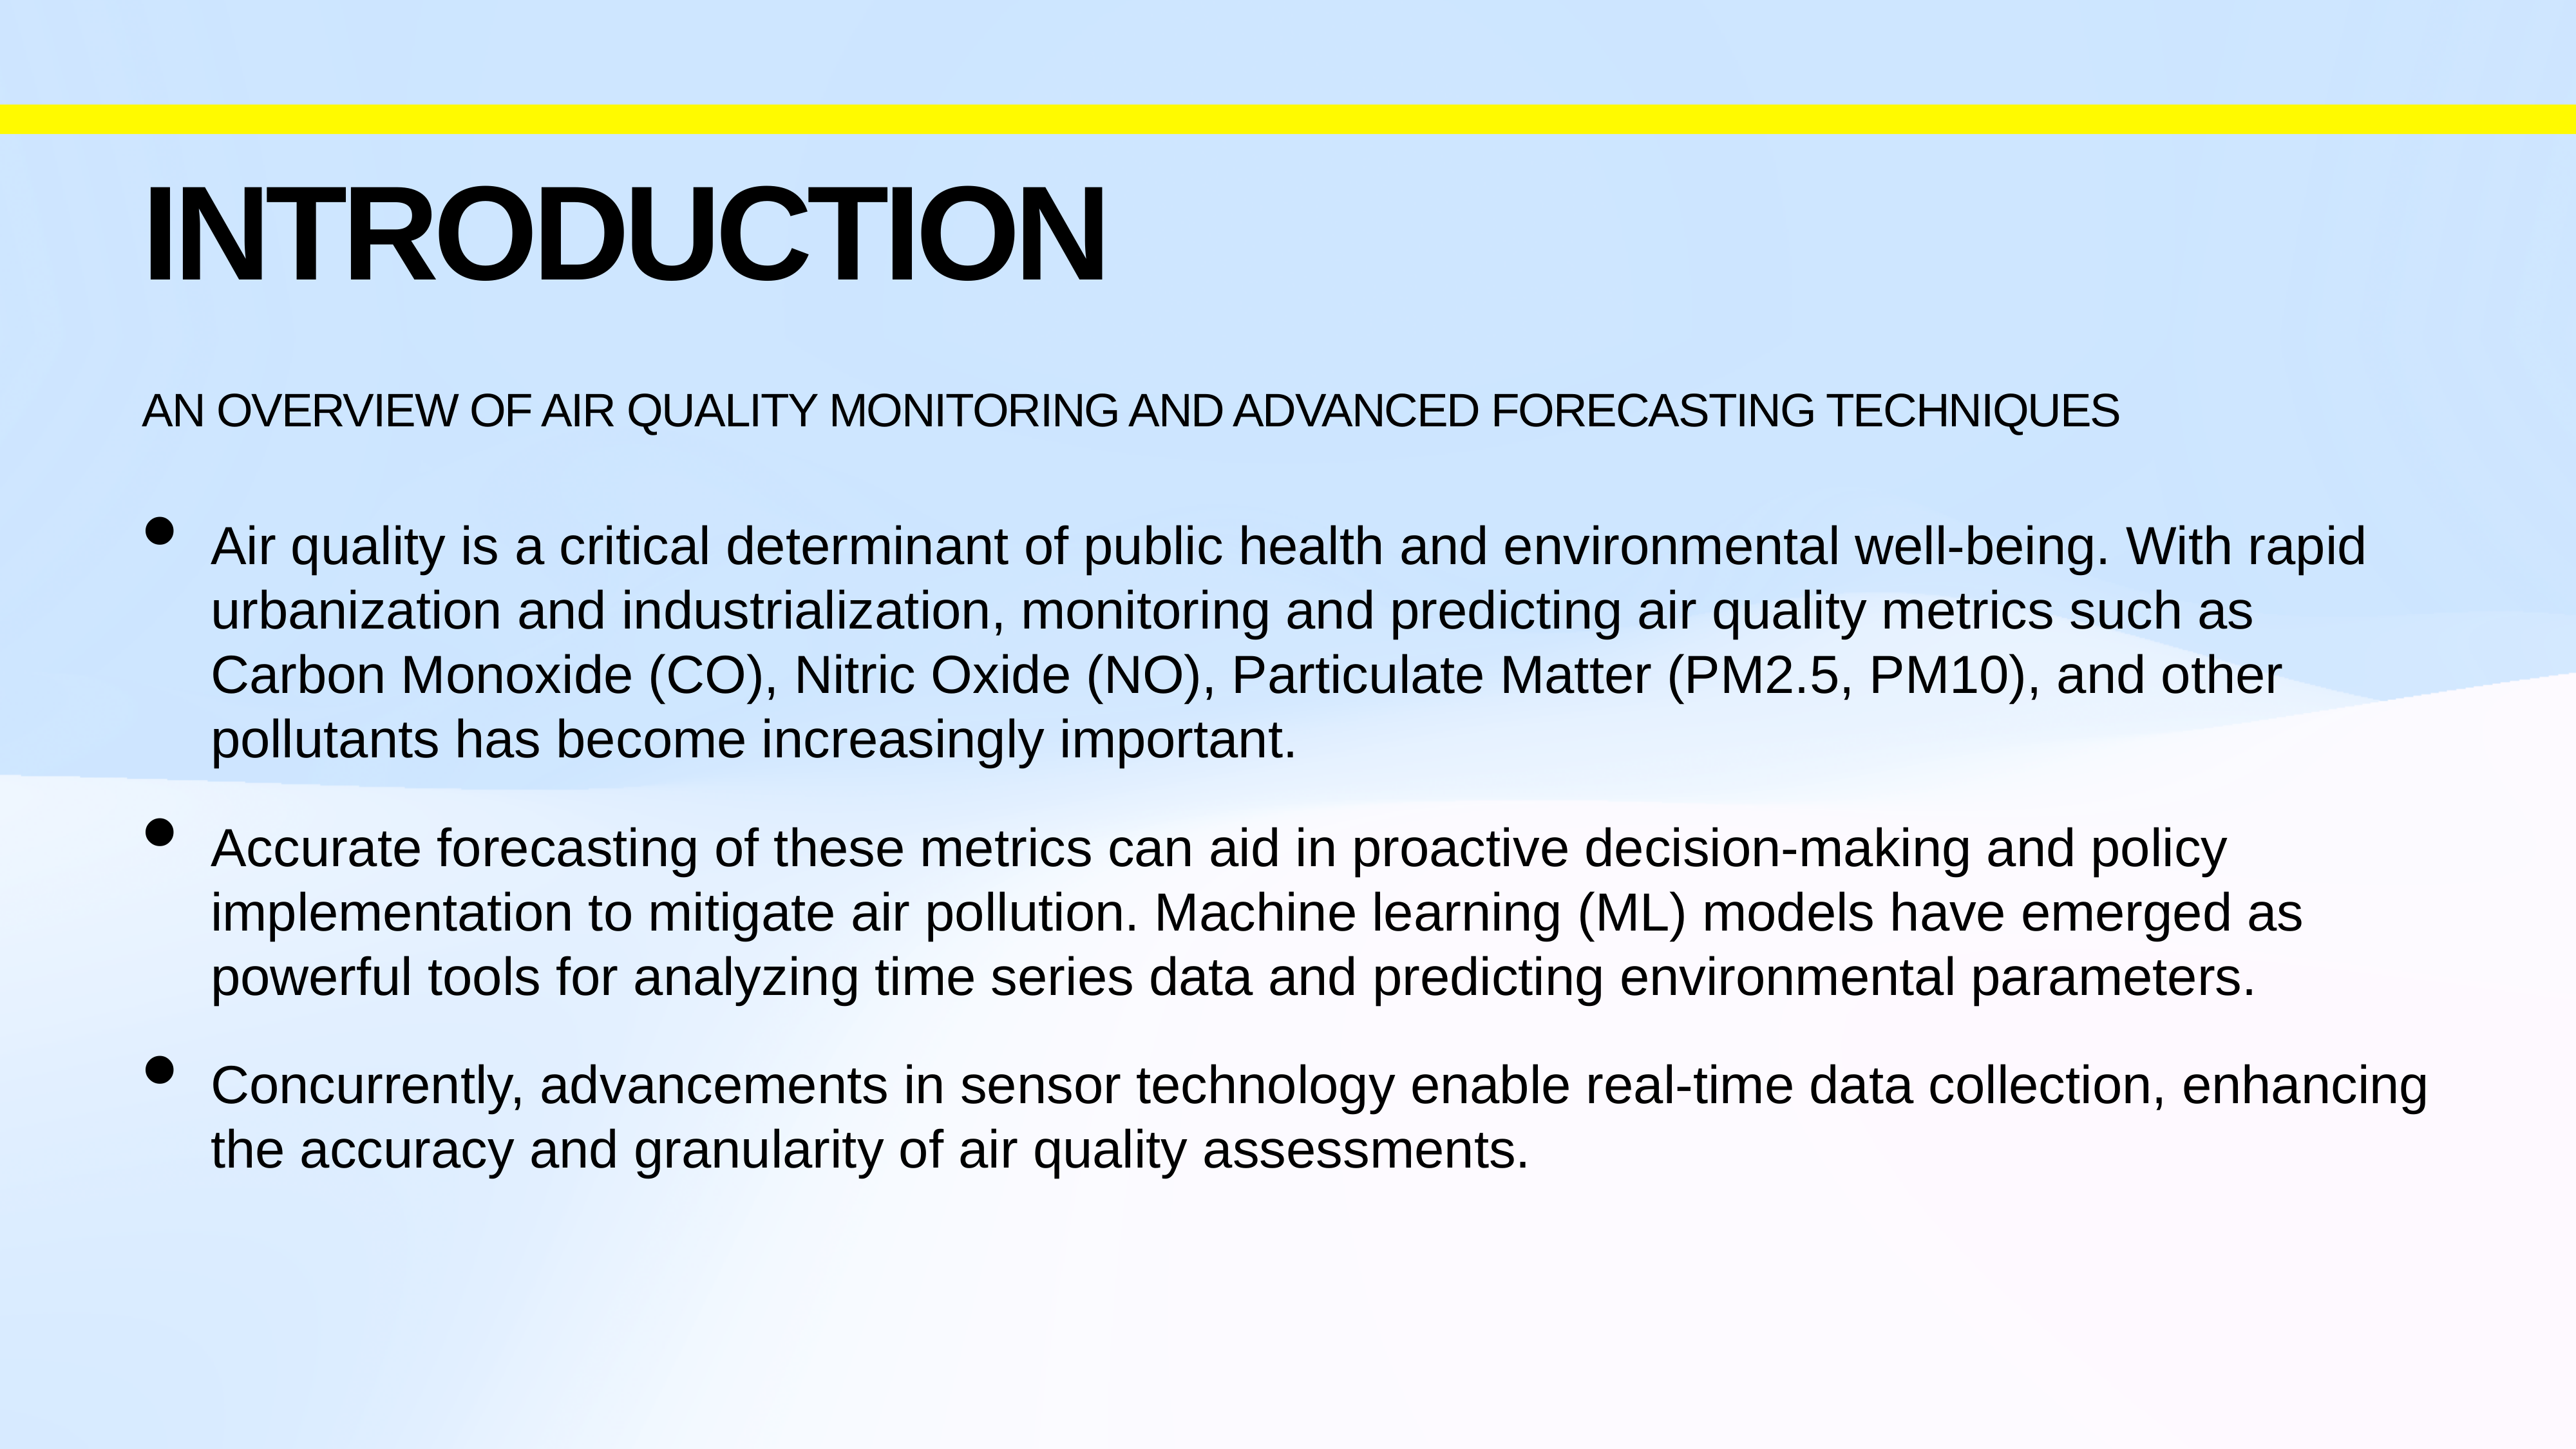

# Introduction
An Overview of Air Quality Monitoring and Advanced Forecasting Techniques
Air quality is a critical determinant of public health and environmental well-being. With rapid urbanization and industrialization, monitoring and predicting air quality metrics such as Carbon Monoxide (CO), Nitric Oxide (NO), Particulate Matter (PM2.5, PM10), and other pollutants has become increasingly important.
Accurate forecasting of these metrics can aid in proactive decision-making and policy implementation to mitigate air pollution. Machine learning (ML) models have emerged as powerful tools for analyzing time series data and predicting environmental parameters.
Concurrently, advancements in sensor technology enable real-time data collection, enhancing the accuracy and granularity of air quality assessments.